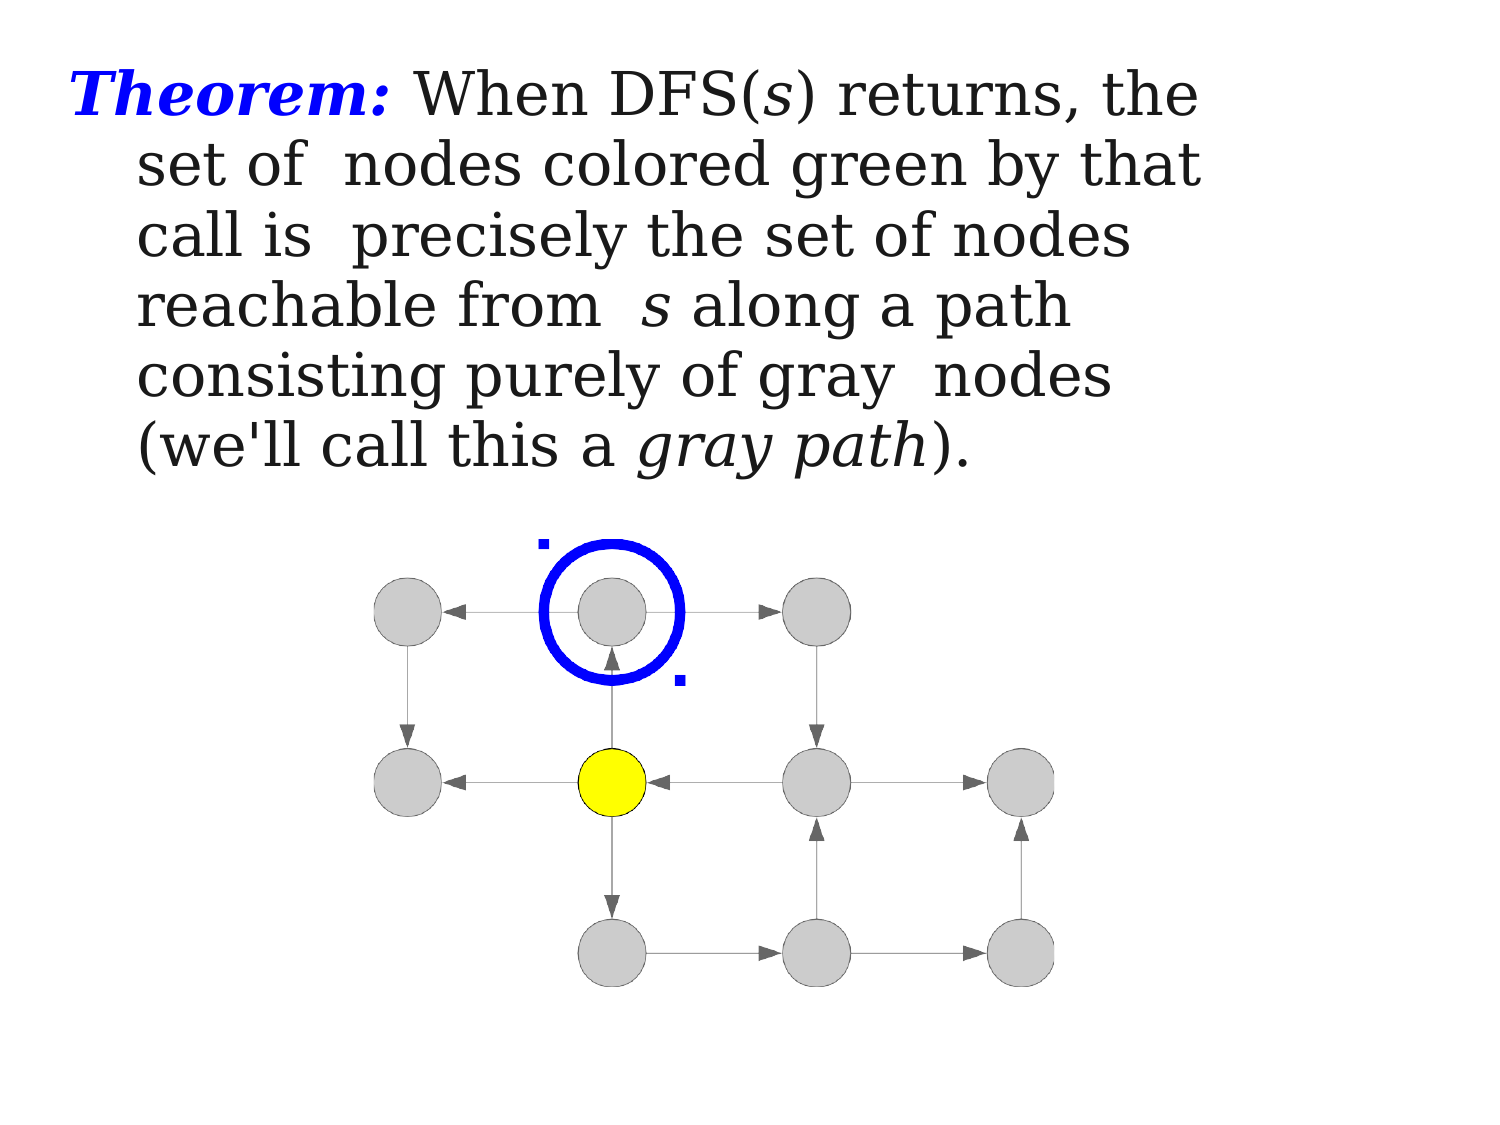

# Theorem: When DFS(s) returns, the set of  nodes colored green by that call is  precisely the set of nodes reachable from  s along a path consisting purely of gray  nodes (we'll call this a gray path).